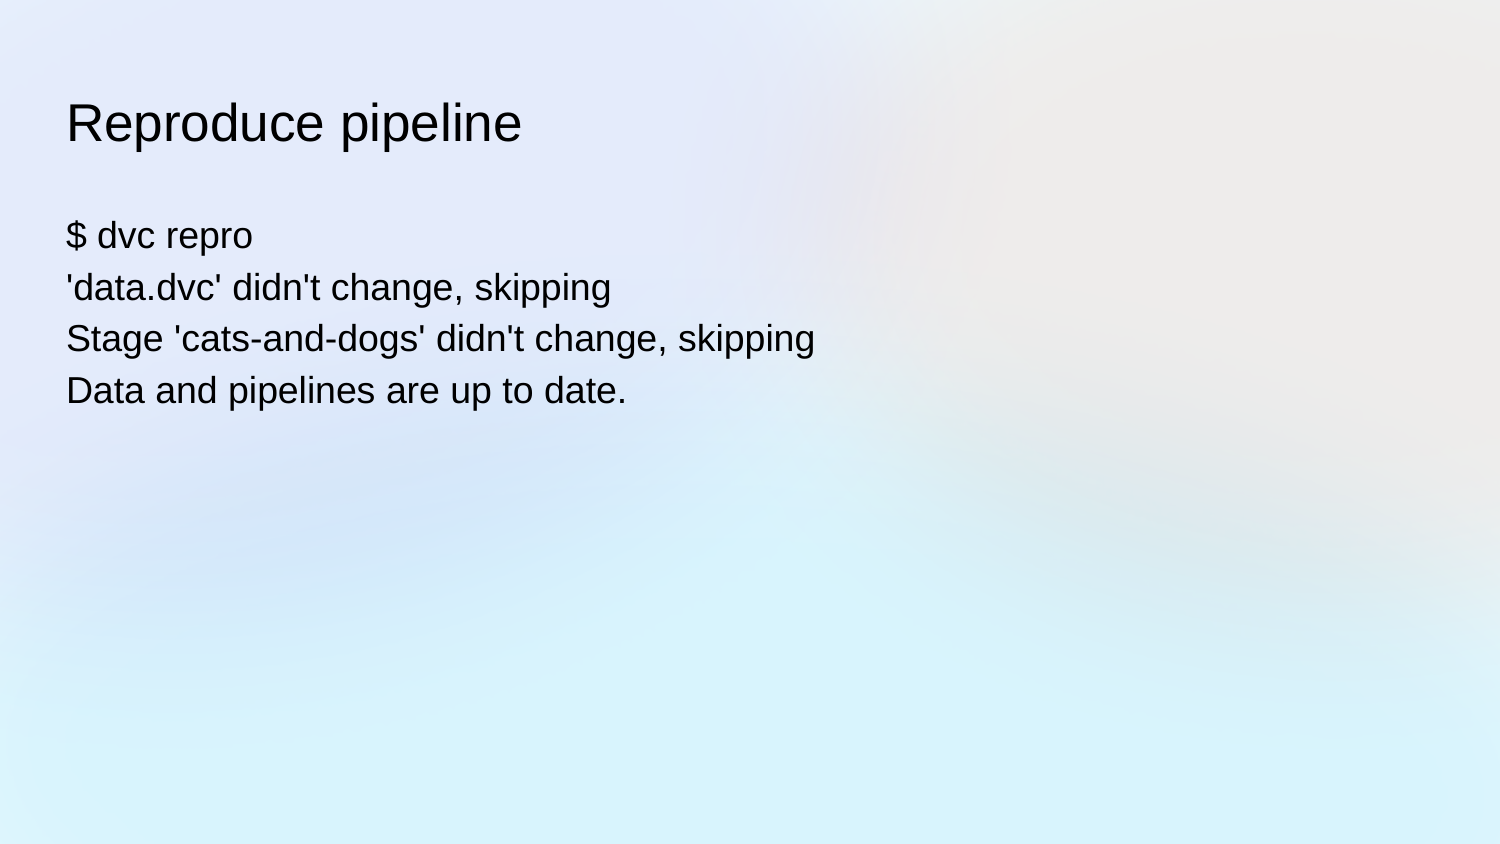

# Reproduce pipeline
$ dvc repro
'data.dvc' didn't change, skipping
Stage 'cats-and-dogs' didn't change, skipping
Data and pipelines are up to date.